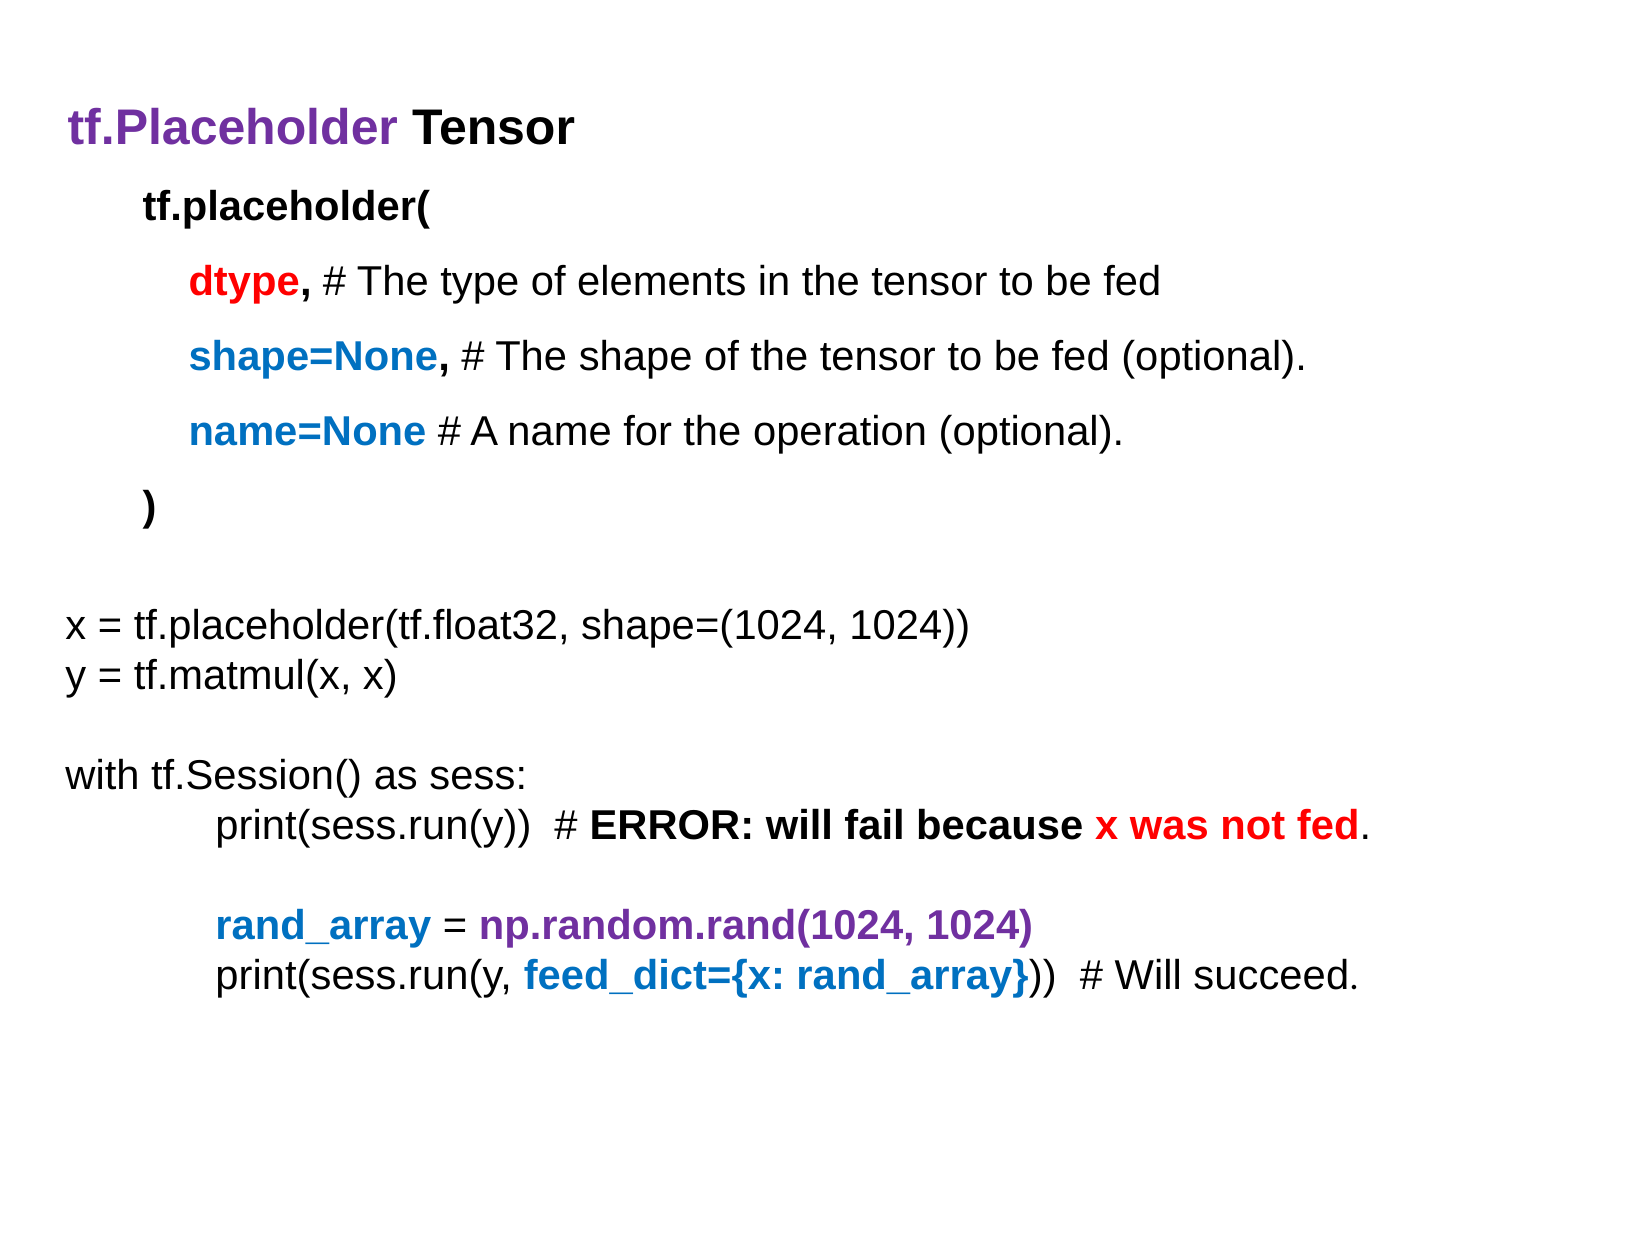

tf.Placeholder Tensor
tf.placeholder(
    dtype, # The type of elements in the tensor to be fed
    shape=None, # The shape of the tensor to be fed (optional).
    name=None # A name for the operation (optional).
)
x = tf.placeholder(tf.float32, shape=(1024, 1024))
y = tf.matmul(x, x)

with tf.Session() as sess:
	print(sess.run(y))  # ERROR: will fail because x was not fed.

	rand_array = np.random.rand(1024, 1024)
	print(sess.run(y, feed_dict={x: rand_array}))  # Will succeed.